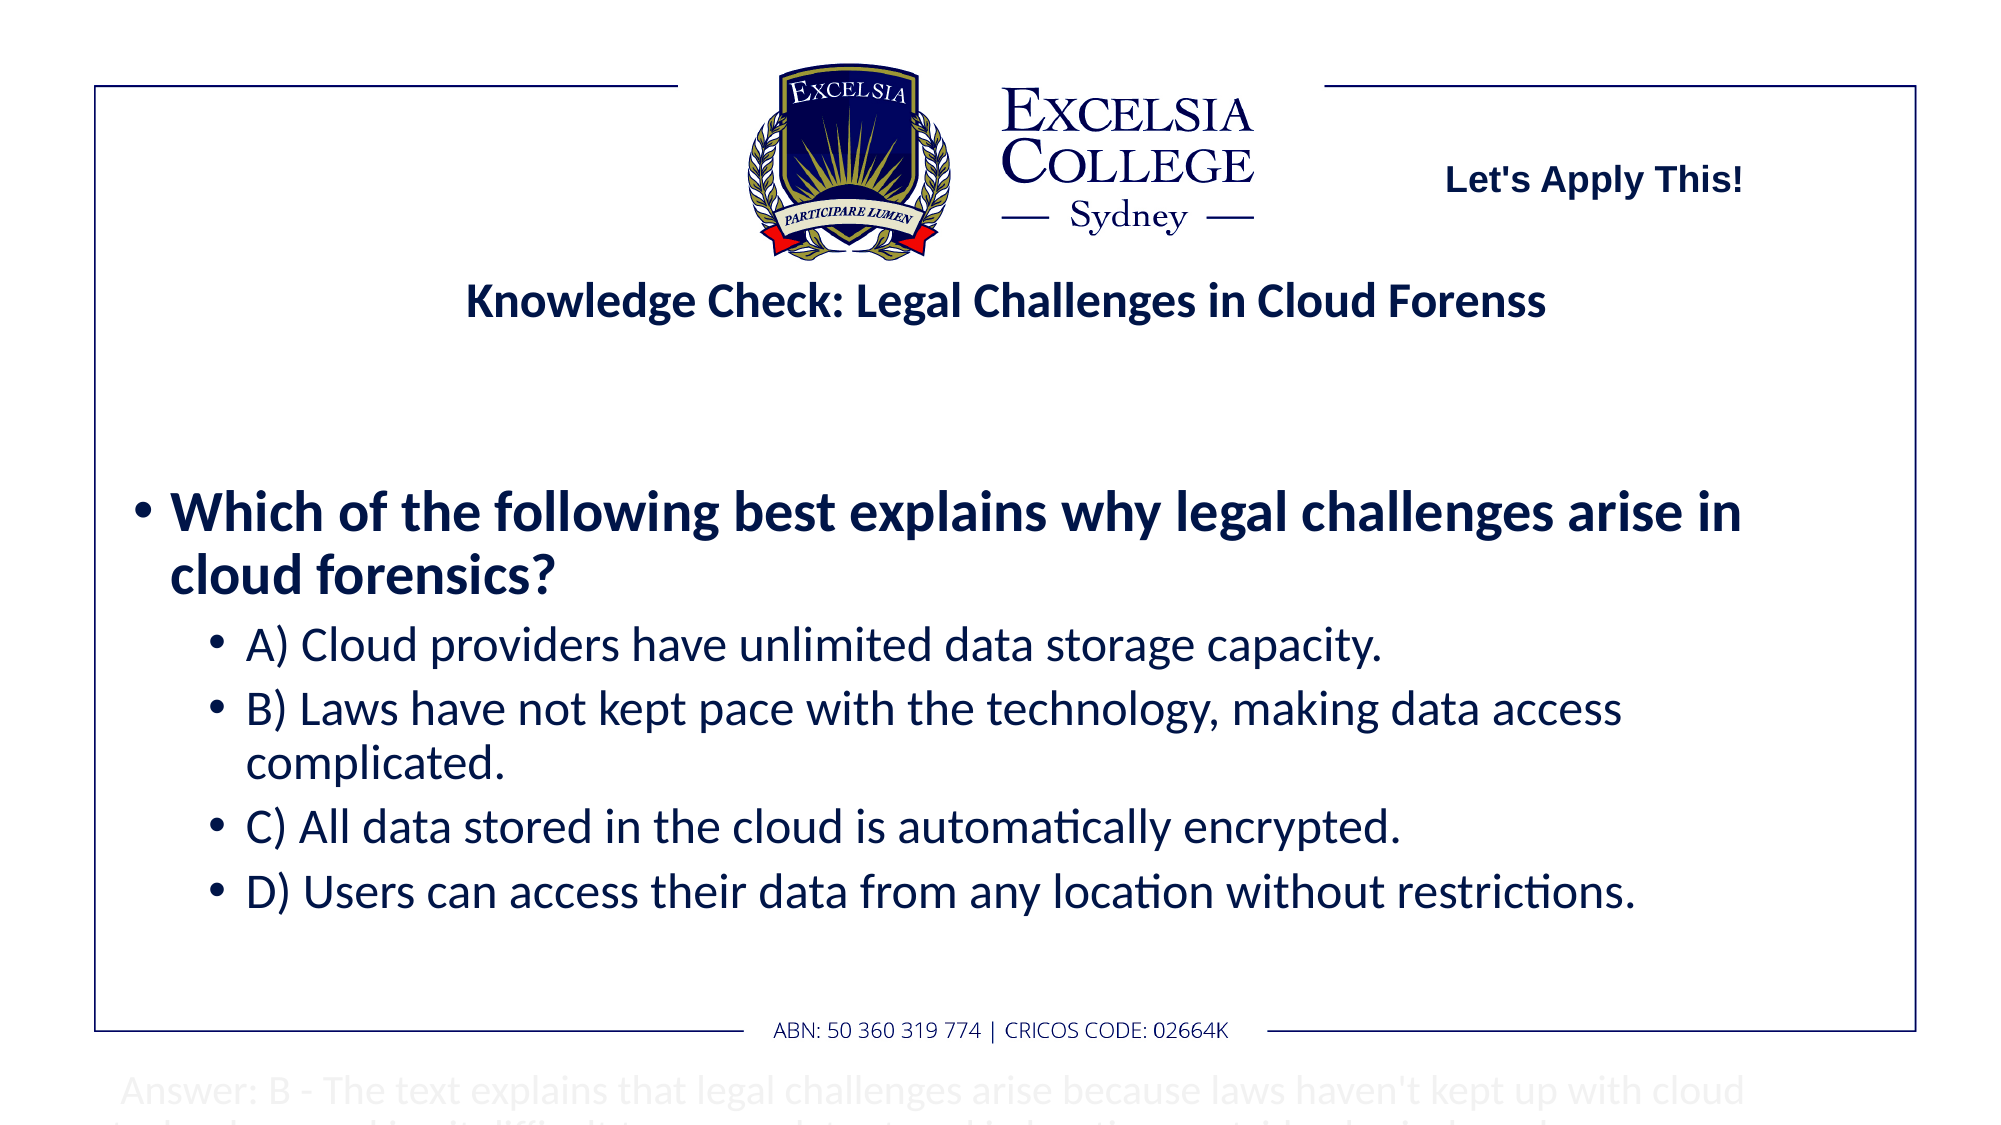

Let's Apply This!
# Knowledge Check: Legal Challenges in Cloud Forenss

Which of the following best explains why legal challenges arise in cloud forensics?
A) Cloud providers have unlimited data storage capacity.
B) Laws have not kept pace with the technology, making data access complicated.
C) All data stored in the cloud is automatically encrypted.
D) Users can access their data from any location without restrictions.

 Answer: B - The text explains that legal challenges arise because laws haven't kept up with cloud technology, making it difficult to access data stored in locations outside physical reach.